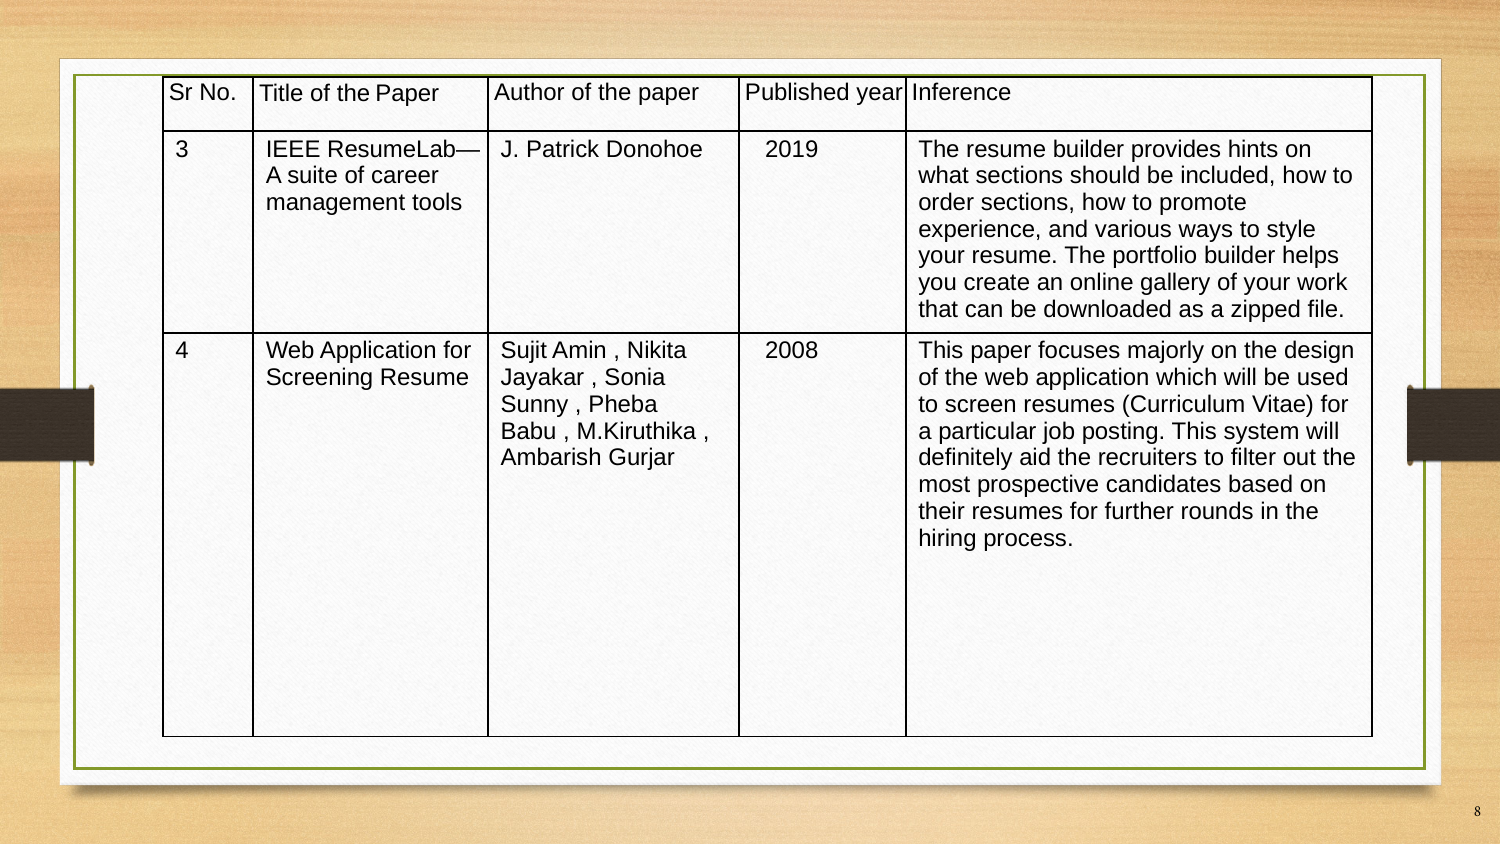

| Sr No. | Title of the Paper | Author of the paper | Published year | Inference |
| --- | --- | --- | --- | --- |
| 3 | IEEE ResumeLab— A suite of career management tools | J. Patrick Donohoe | 2019 | The resume builder provides hints on what sections should be included, how to order sections, how to promote experience, and various ways to style your resume. The portfolio builder helps you create an online gallery of your work that can be downloaded as a zipped file. |
| 4 | Web Application for Screening Resume | Sujit Amin , Nikita Jayakar , Sonia Sunny , Pheba Babu , M.Kiruthika , Ambarish Gurjar | 2008 | This paper focuses majorly on the design of the web application which will be used to screen resumes (Curriculum Vitae) for a particular job posting. This system will definitely aid the recruiters to filter out the most prospective candidates based on their resumes for further rounds in the hiring process. |
8